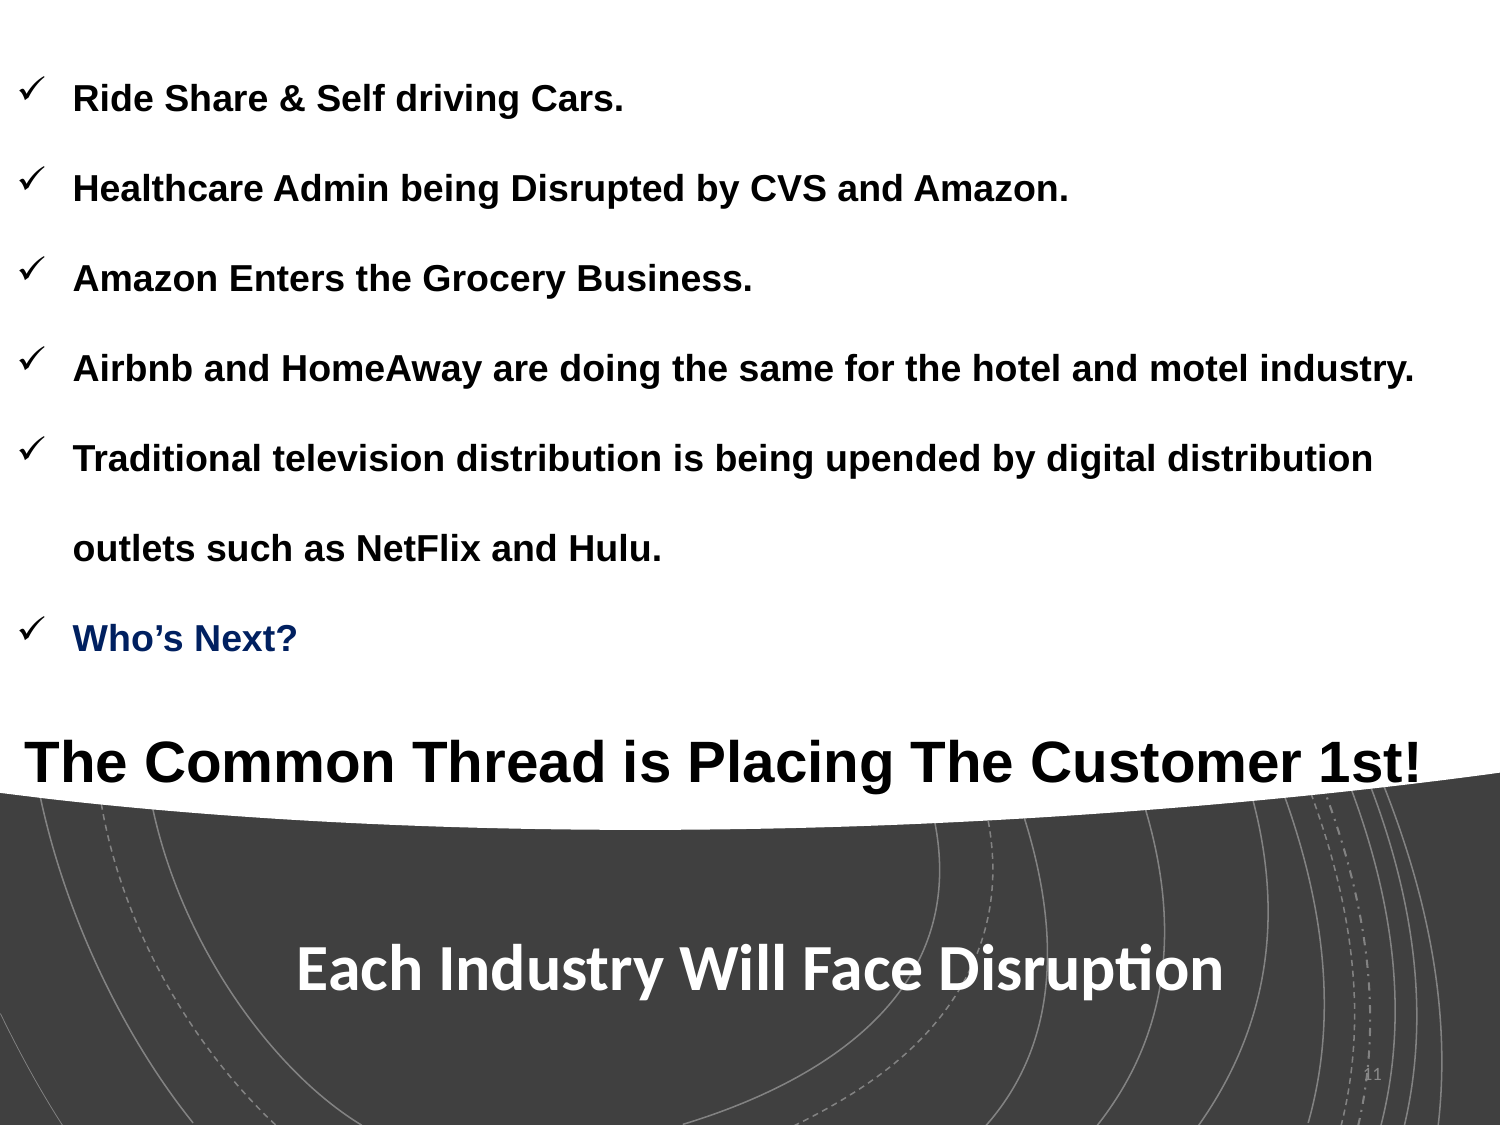

Ride Share & Self driving Cars.
Healthcare Admin being Disrupted by CVS and Amazon.
Amazon Enters the Grocery Business.
Airbnb and HomeAway are doing the same for the hotel and motel industry.
Traditional television distribution is being upended by digital distribution outlets such as NetFlix and Hulu.
Who’s Next?
The Common Thread is Placing The Customer 1st!
# Each Industry Will Face Disruption
11